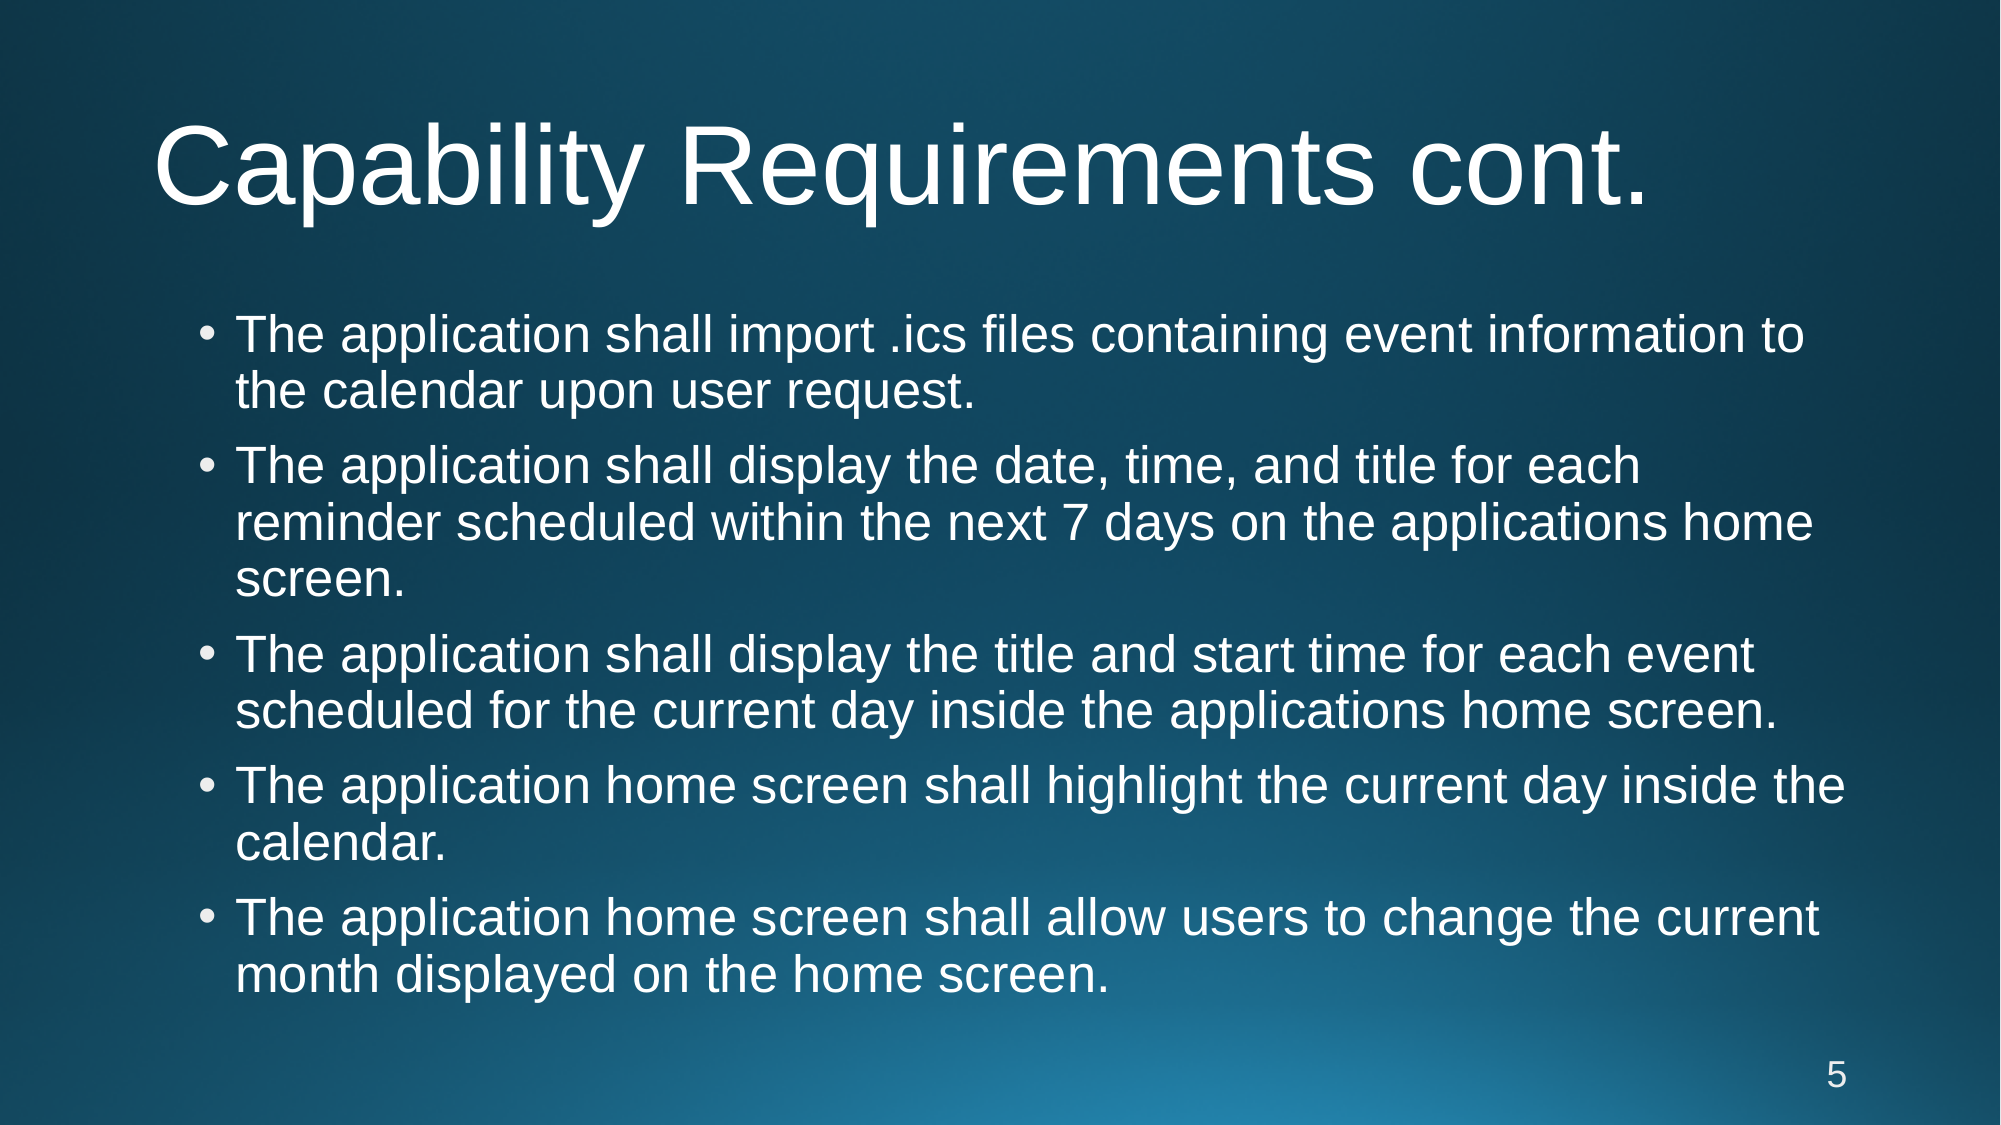

# Capability Requirements cont.
The application shall import .ics files containing event information to the calendar upon user request.
The application shall display the date, time, and title for each reminder scheduled within the next 7 days on the applications home screen.
The application shall display the title and start time for each event scheduled for the current day inside the applications home screen.
The application home screen shall highlight the current day inside the calendar.
The application home screen shall allow users to change the current month displayed on the home screen.

5